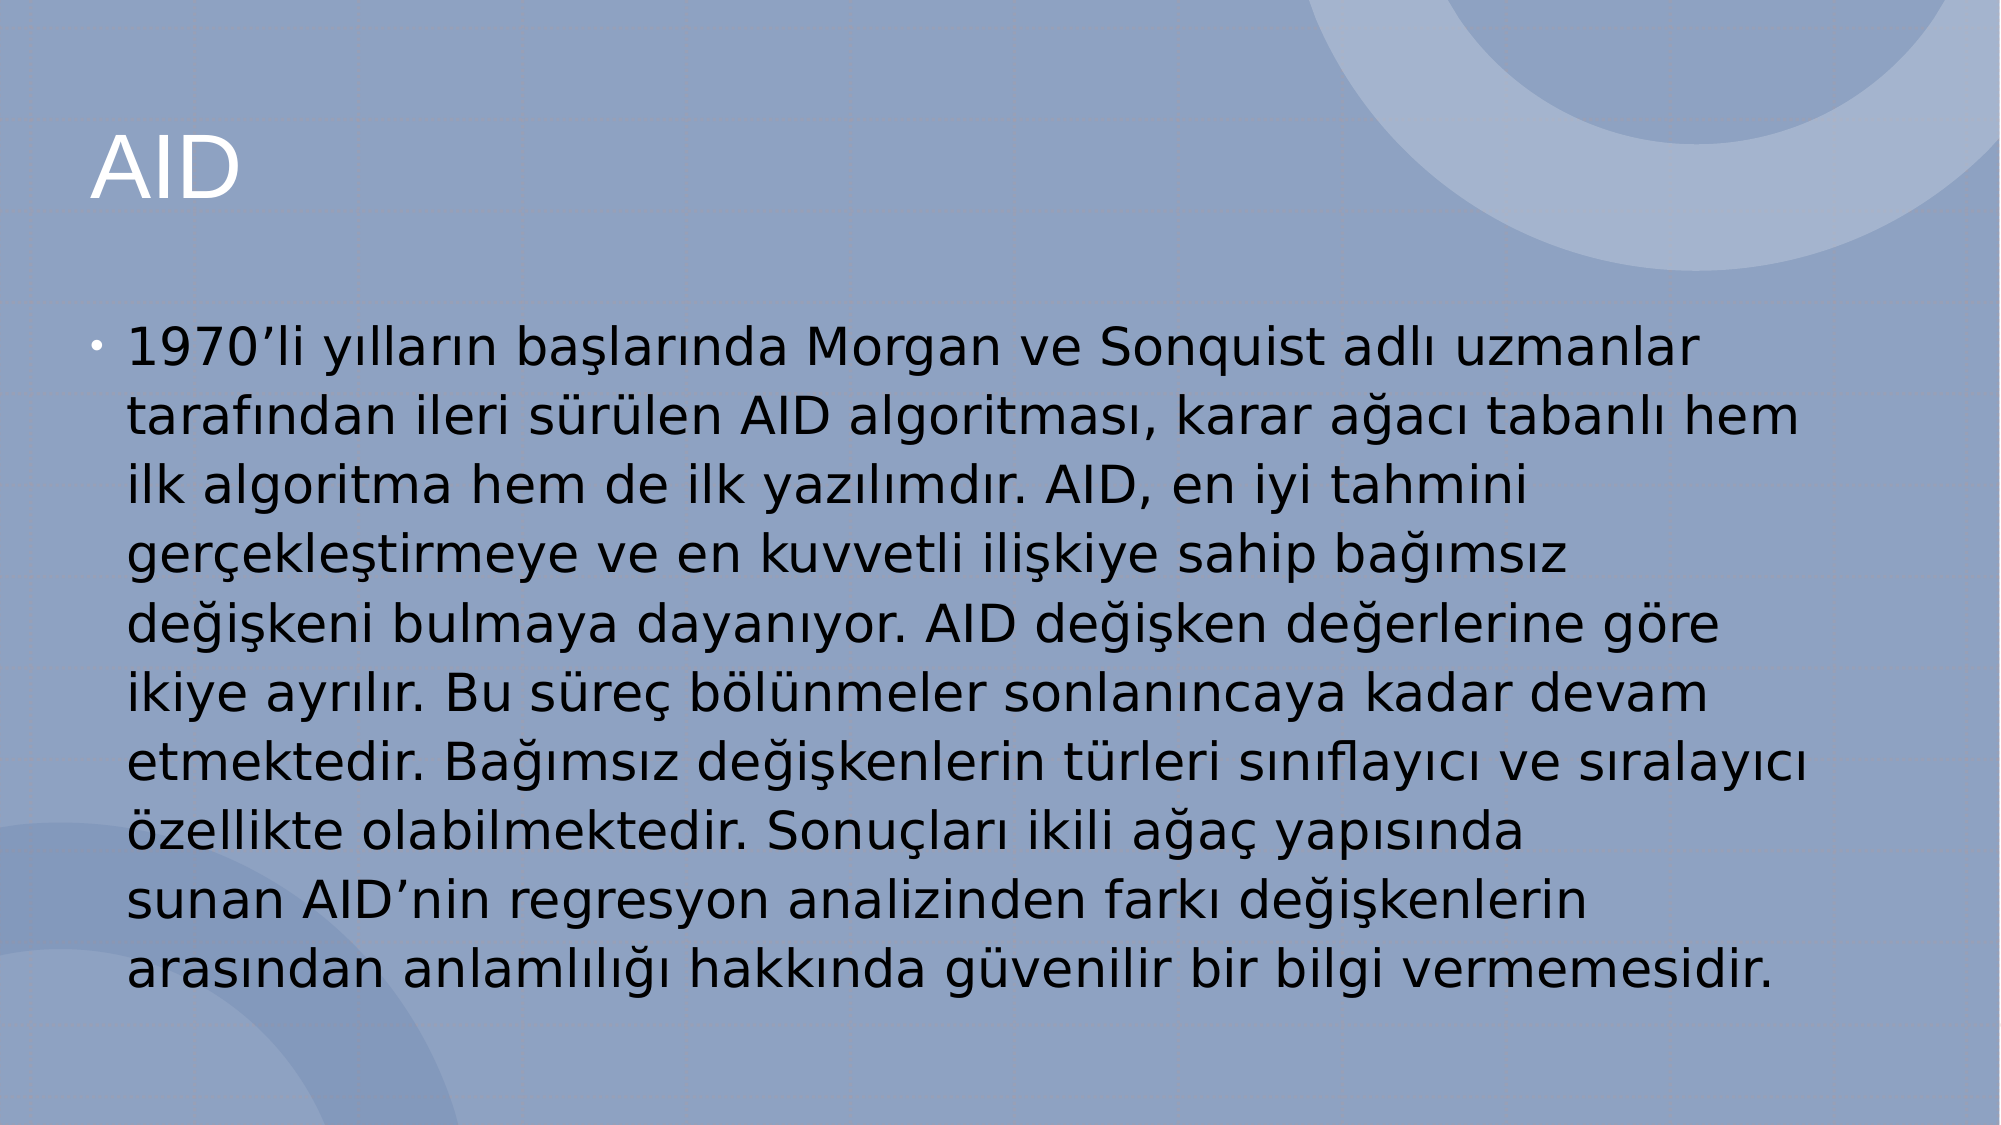

# AID
1970’li yılların başlarında Morgan ve Sonquist adlı uzmanlar tarafından ileri sürülen AID algoritması, karar ağacı tabanlı hem ilk algoritma hem de ilk yazılımdır. AID, en iyi tahmini gerçekleştirmeye ve en kuvvetli ilişkiye sahip bağımsız değişkeni bulmaya dayanıyor. AID değişken değerlerine göre ikiye ayrılır. Bu süreç bölünmeler sonlanıncaya kadar devam etmektedir. Bağımsız değişkenlerin türleri sınıflayıcı ve sıralayıcı özellikte olabilmektedir. Sonuçları ikili ağaç yapısında sunan AID’nin regresyon analizinden farkı değişkenlerin arasından anlamlılığı hakkında güvenilir bir bilgi vermemesidir.